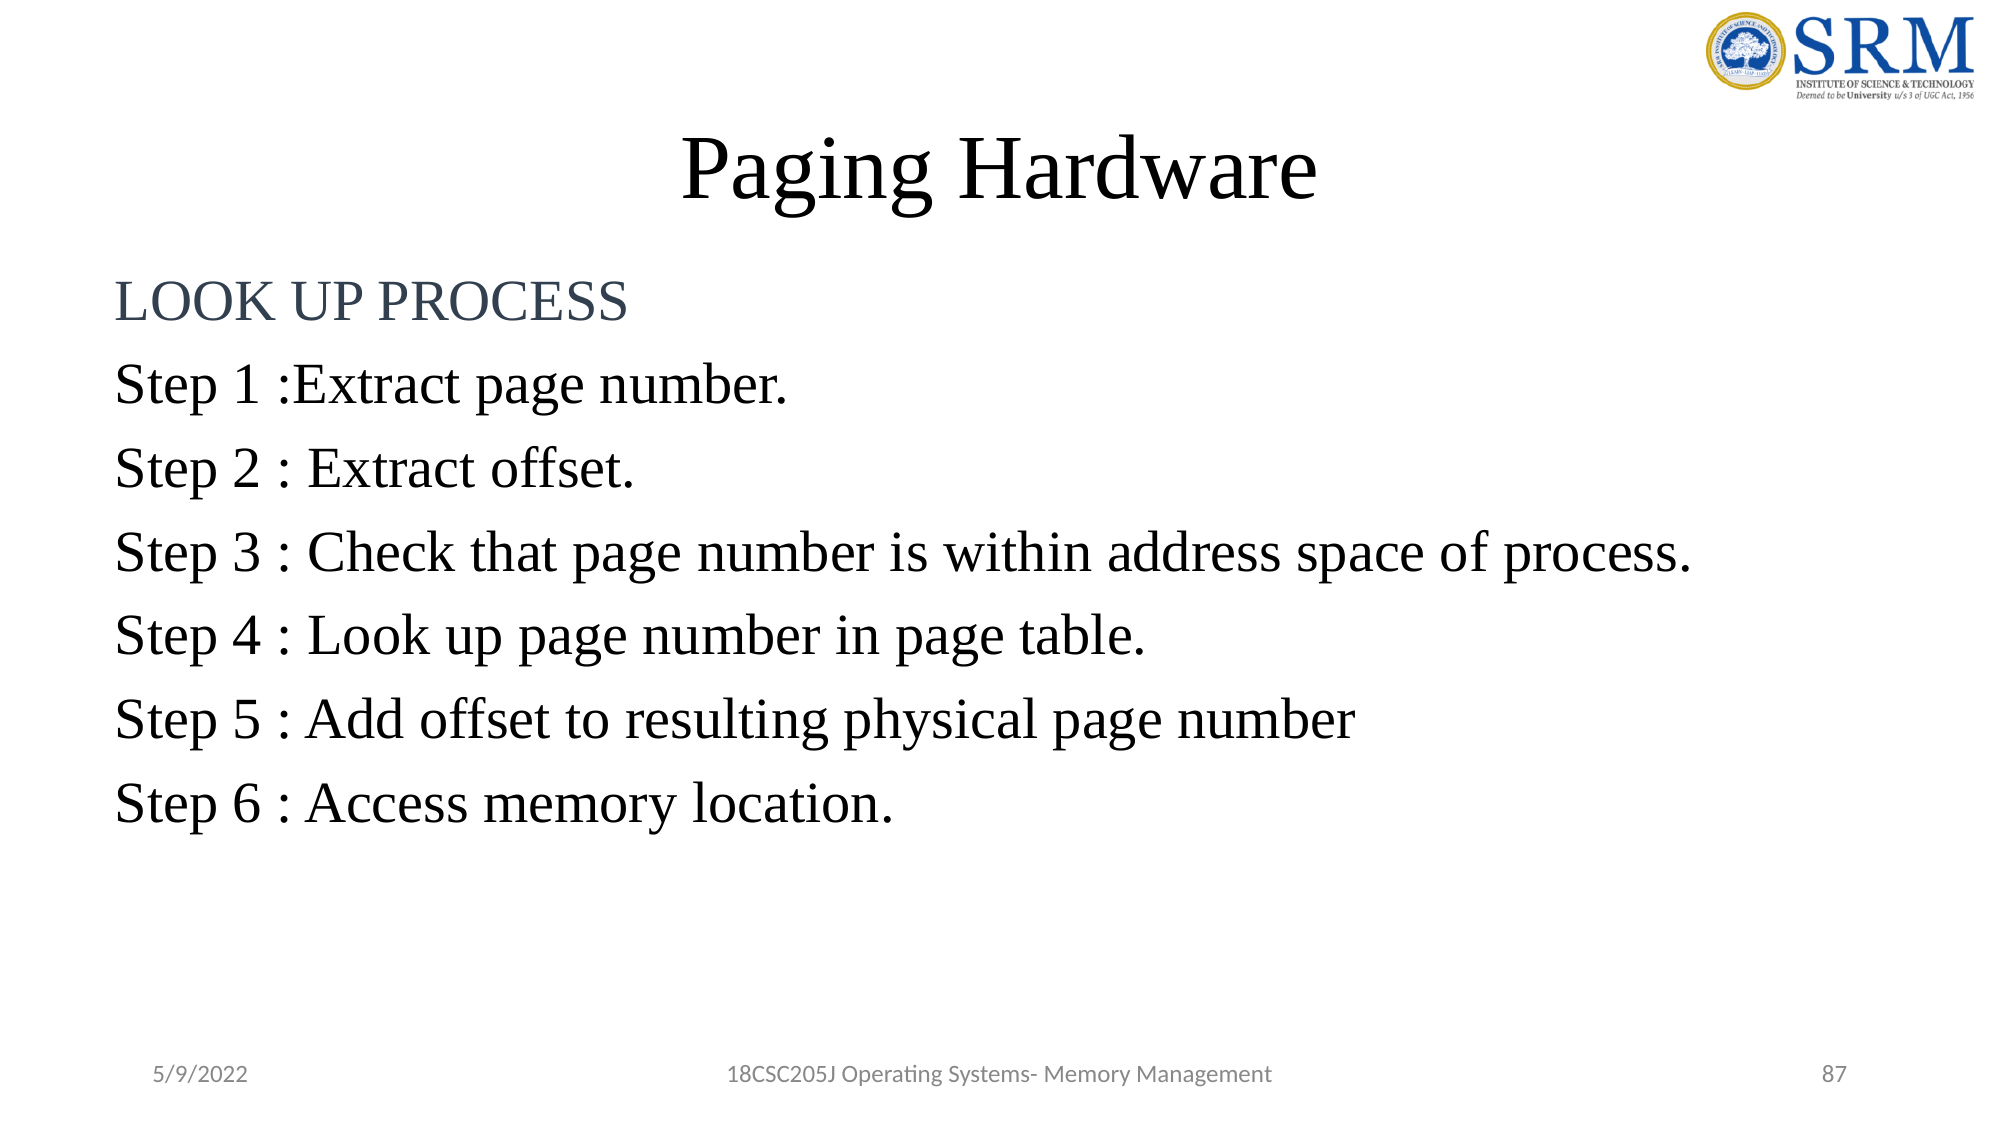

# Paging Hardware
LOOK UP PROCESS
Step 1 :Extract page number.
Step 2 : Extract offset.
Step 3 : Check that page number is within address space of process.
Step 4 : Look up page number in page table.
Step 5 : Add offset to resulting physical page number
Step 6 : Access memory location.

5/9/2022
18CSC205J Operating Systems- Memory Management
87